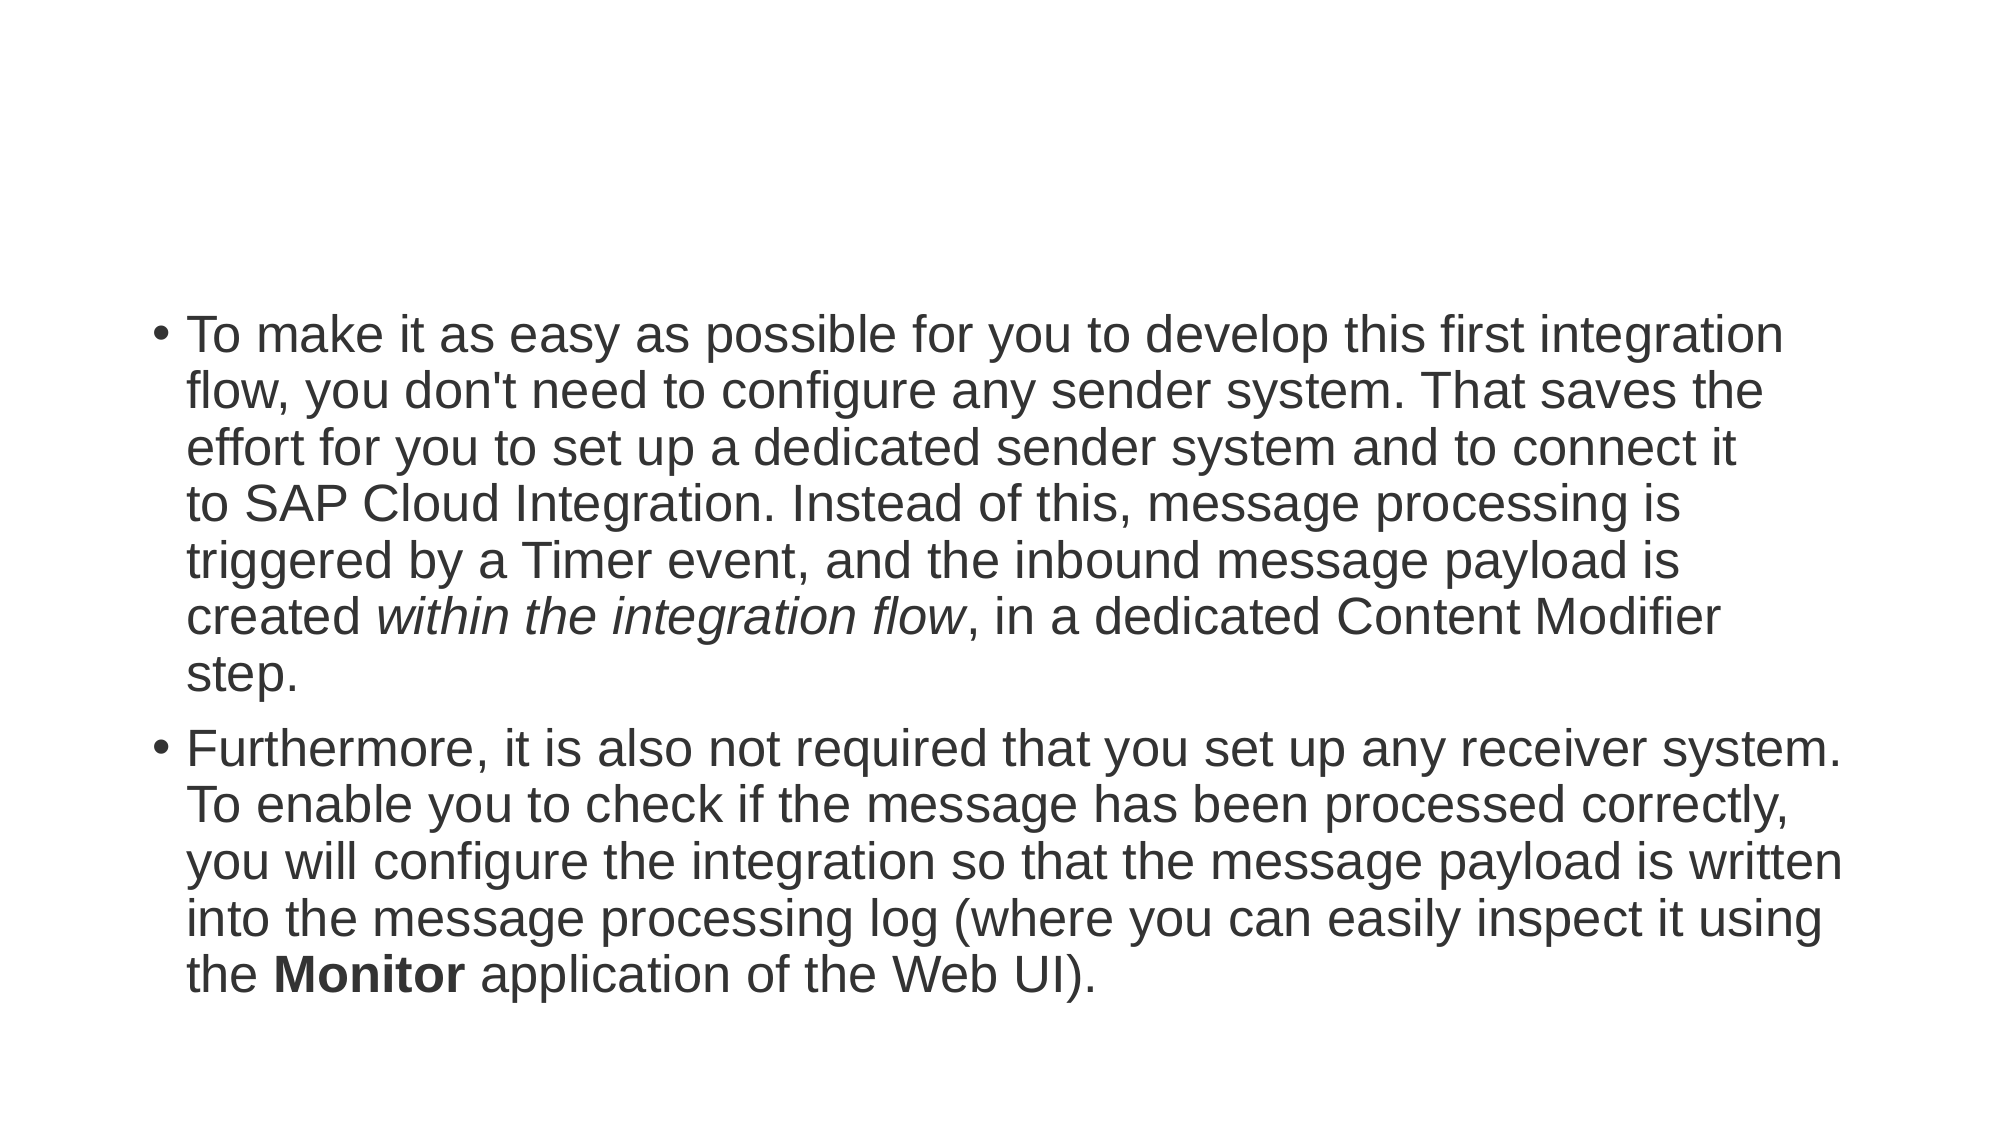

#
To make it as easy as possible for you to develop this first integration flow, you don't need to configure any sender system. That saves the effort for you to set up a dedicated sender system and to connect it to SAP Cloud Integration. Instead of this, message processing is triggered by a Timer event, and the inbound message payload is created within the integration flow, in a dedicated Content Modifier step.
Furthermore, it is also not required that you set up any receiver system. To enable you to check if the message has been processed correctly, you will configure the integration so that the message payload is written into the message processing log (where you can easily inspect it using the Monitor application of the Web UI).